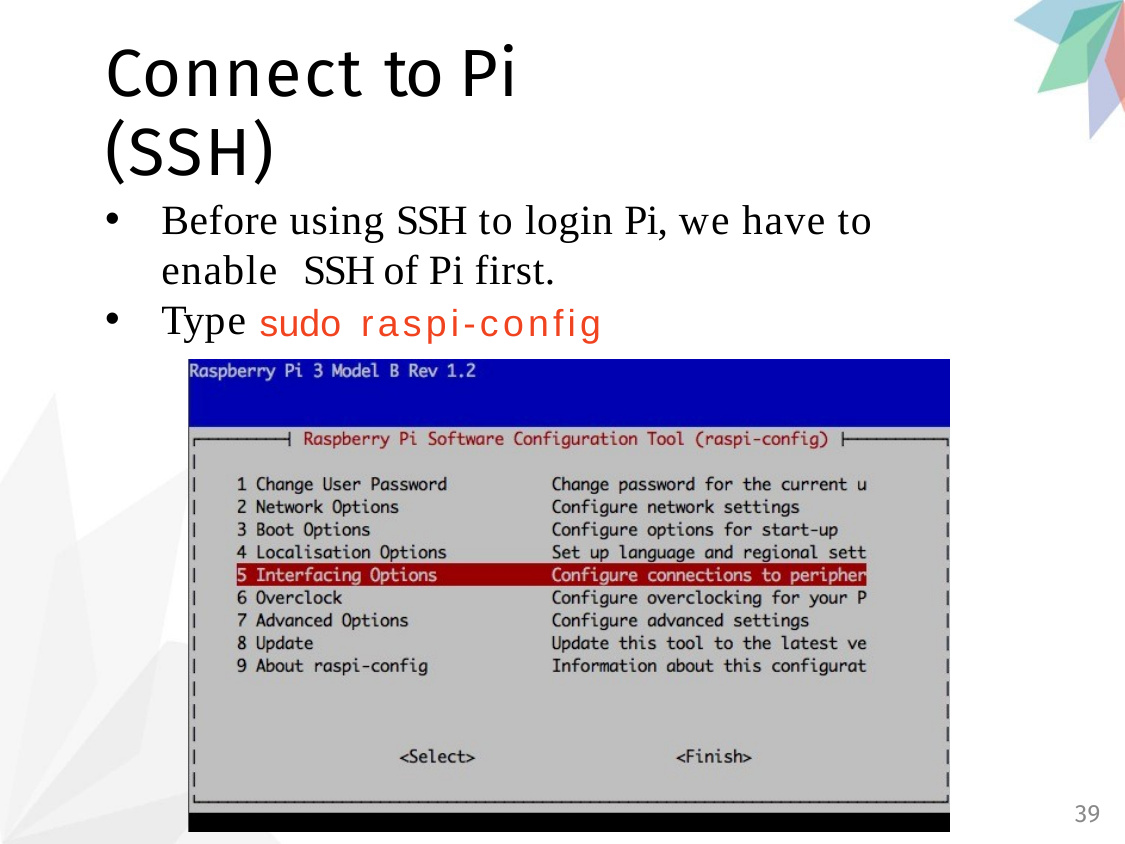

# Connect to Pi (SSH)
Before using SSH to login Pi, we have to enable  SSH of Pi first.
Type
sudo raspi-config

39